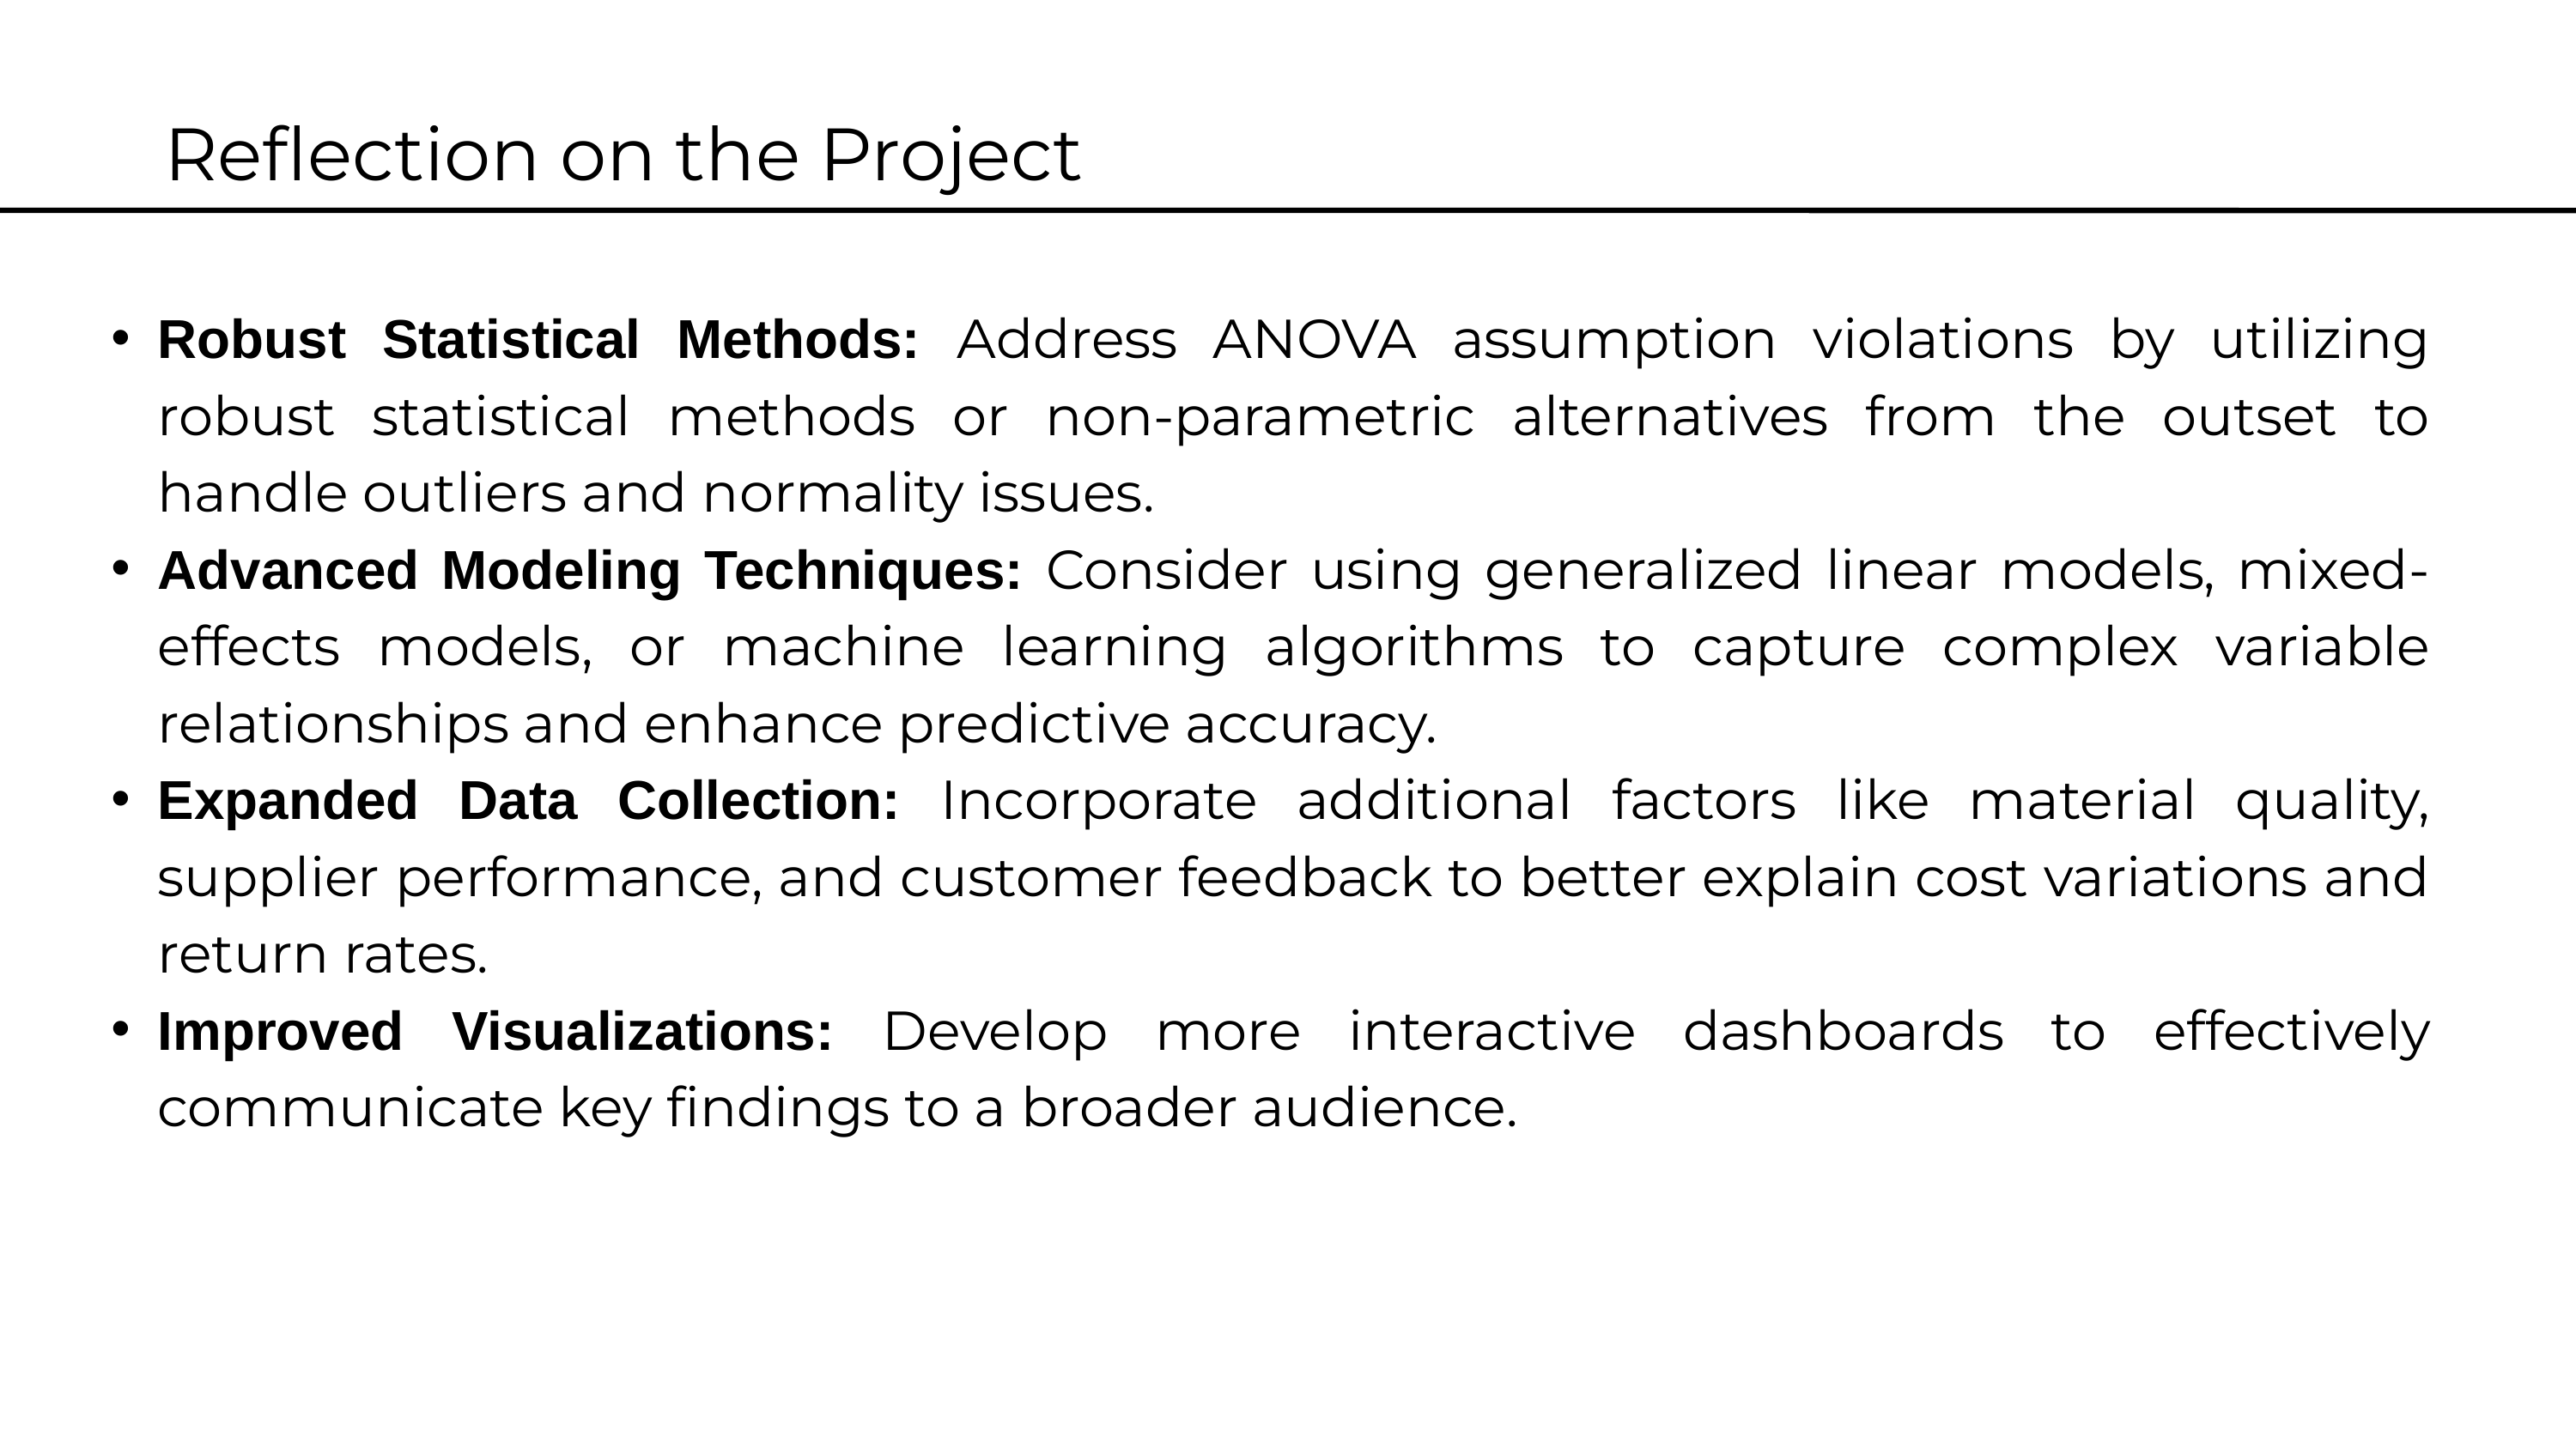

Reflection on the Project

Robust Statistical Methods: Address ANOVA assumption violations by utilizing robust statistical methods or non-parametric alternatives from the outset to handle outliers and normality issues.
Advanced Modeling Techniques: Consider using generalized linear models, mixed-effects models, or machine learning algorithms to capture complex variable relationships and enhance predictive accuracy.
Expanded Data Collection: Incorporate additional factors like material quality, supplier performance, and customer feedback to better explain cost variations and return rates.
Improved Visualizations: Develop more interactive dashboards to effectively communicate key findings to a broader audience.